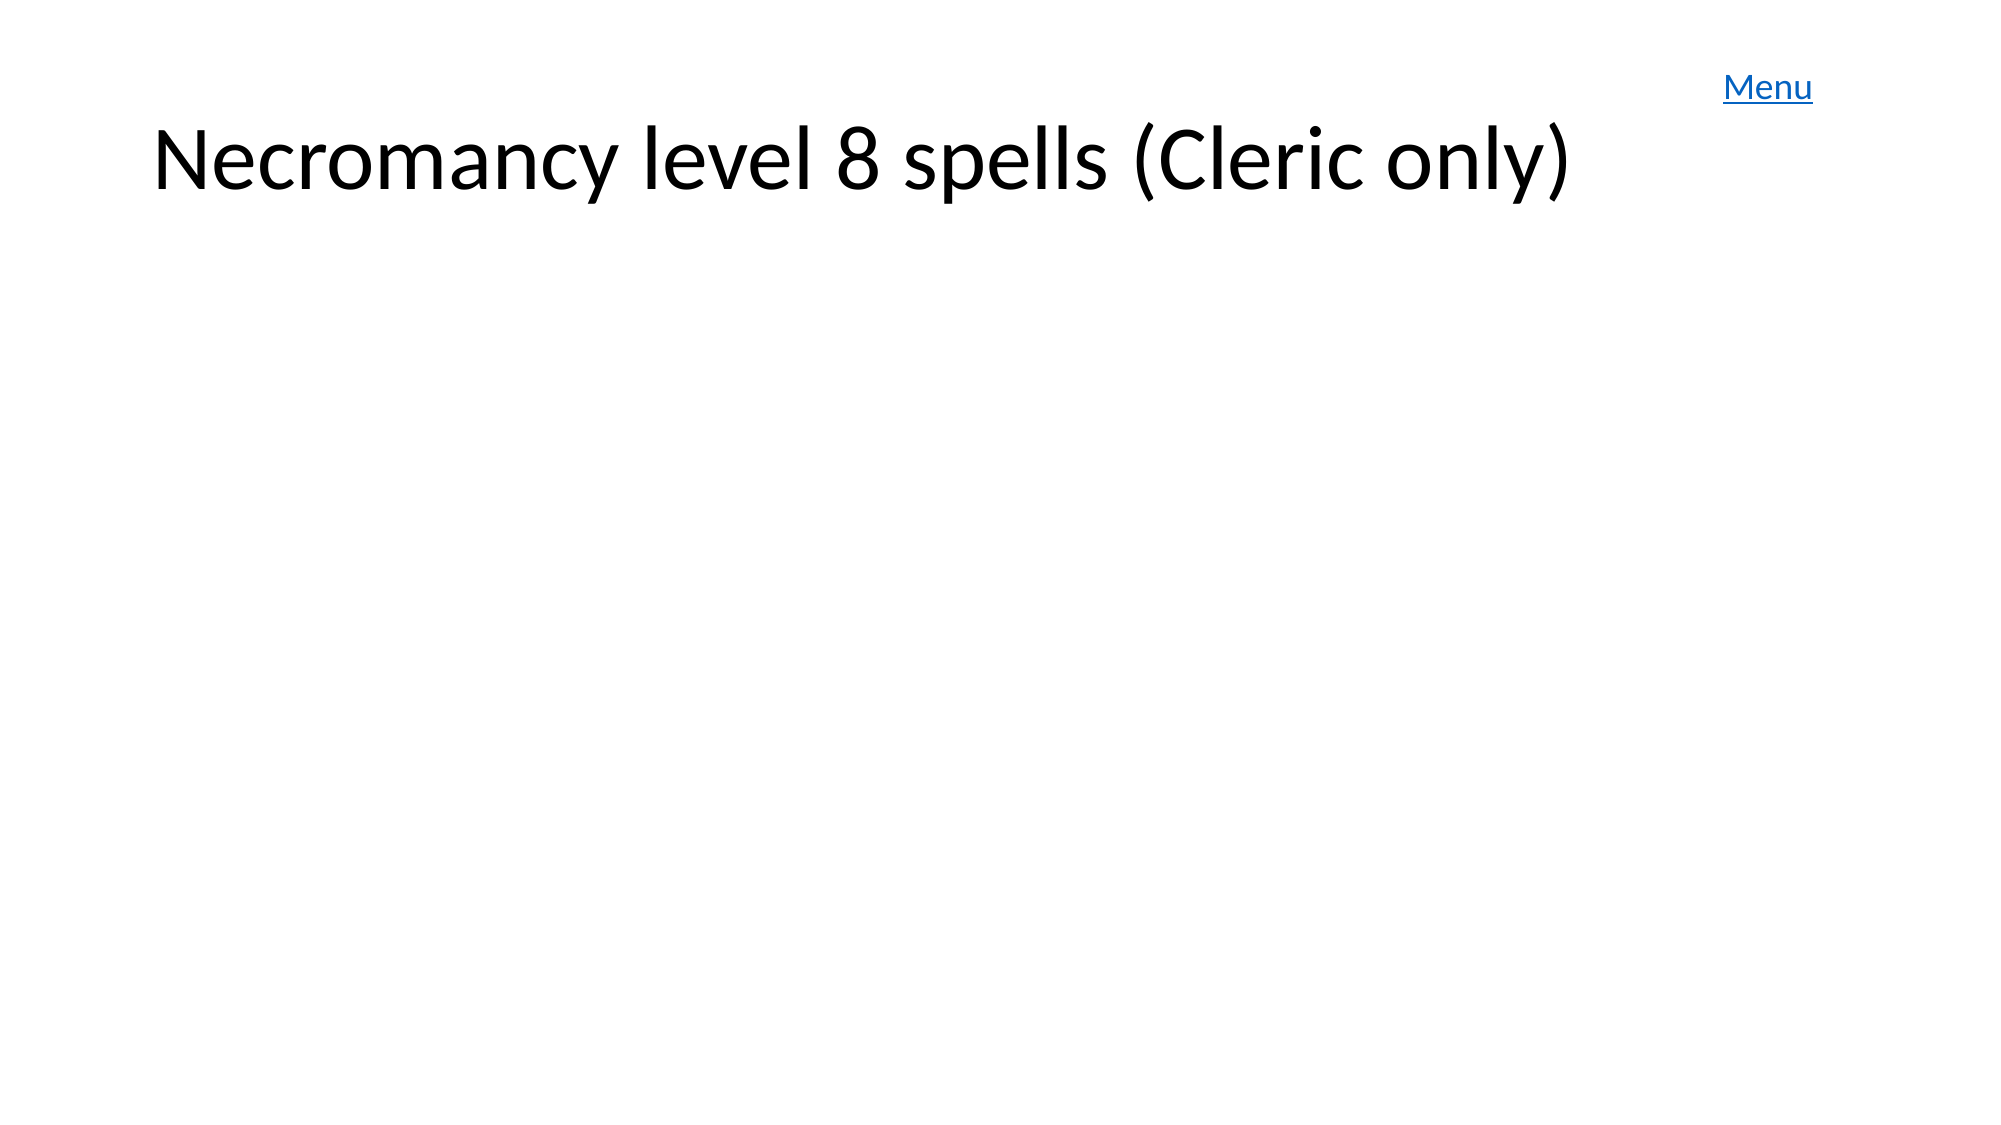

Menu
# Necromancy level 8 spells (Cleric only)